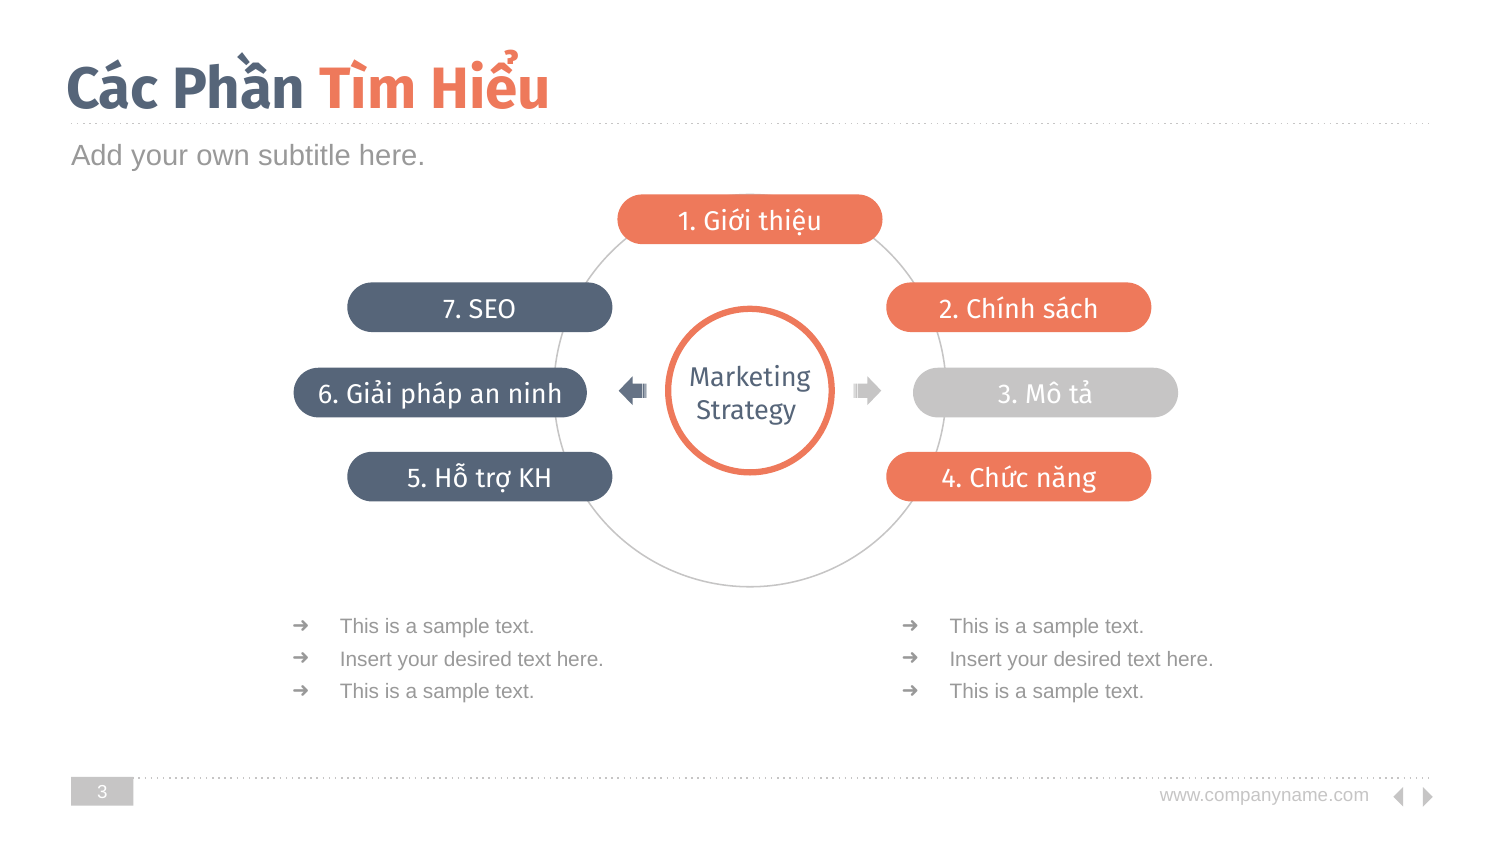

# Các Phần Tìm Hiểu
Add your own subtitle here.
1. Giới thiệu

7. SEO
2. Chính sách

Marketing Strategy
6. Giải pháp an ninh
3. Mô tả

5. Hỗ trợ KH
4. Chức năng
This is a sample text.
Insert your desired text here.
This is a sample text.
This is a sample text.
Insert your desired text here.
This is a sample text.
3